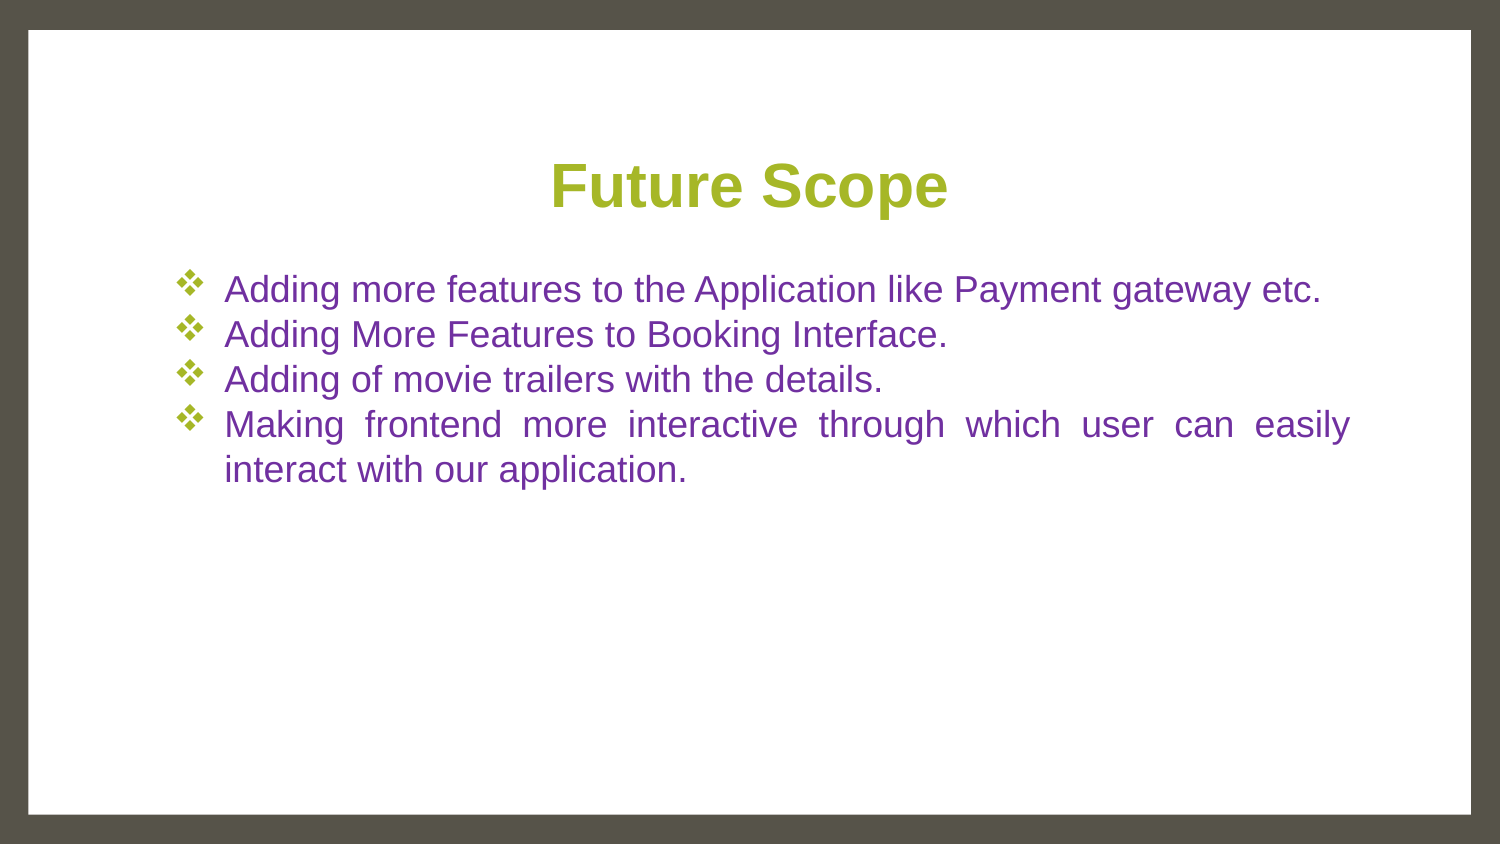

# Future Scope
Adding more features to the Application like Payment gateway etc.
Adding More Features to Booking Interface.
Adding of movie trailers with the details.
Making frontend more interactive through which user can easily interact with our application.